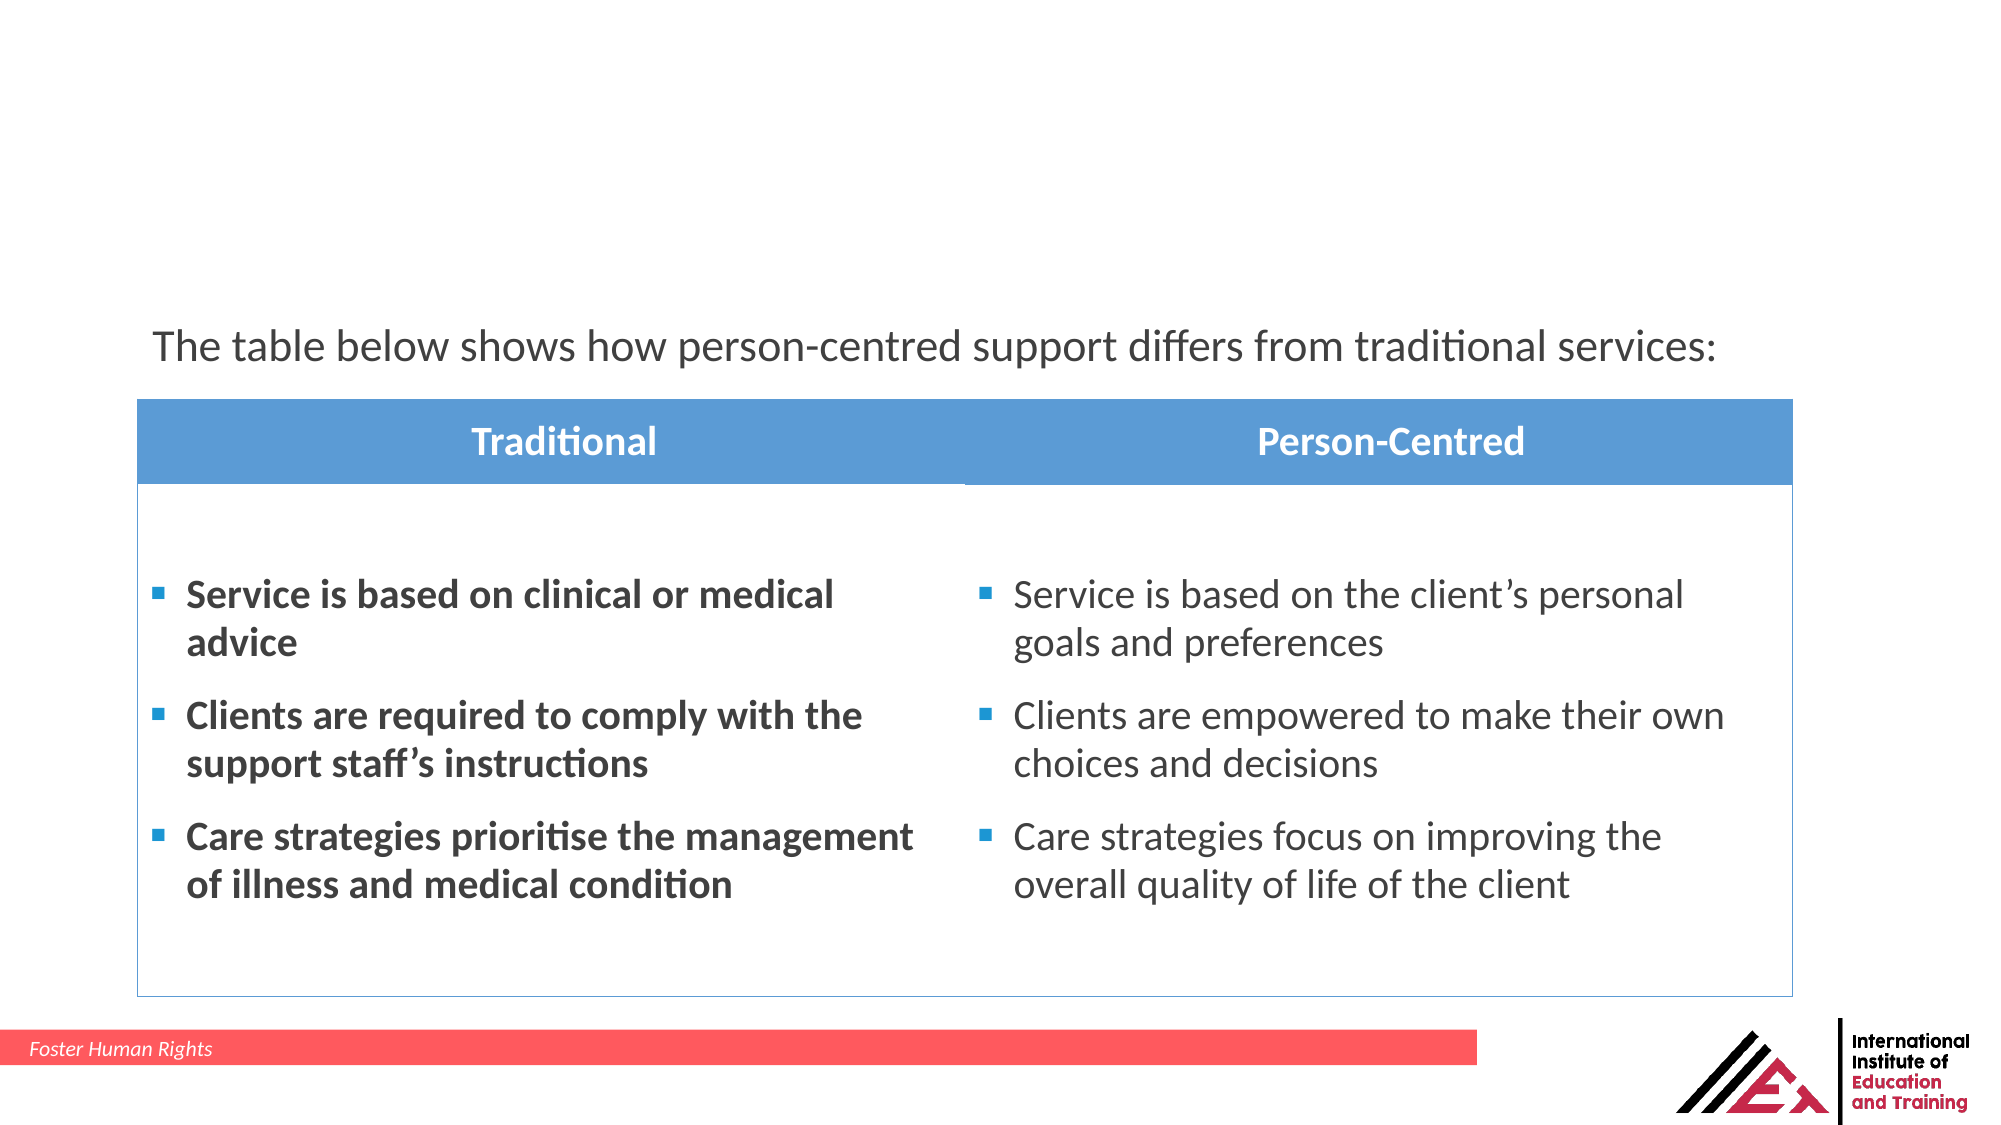

The table below shows how person-centred support differs from traditional services:
| Traditional | Person-Centred |
| --- | --- |
| Service is based on clinical or medical advice Clients are required to comply with the support staff’s instructions Care strategies prioritise the management of illness and medical condition | Service is based on the client’s personal goals and preferences Clients are empowered to make their own choices and decisions Care strategies focus on improving the overall quality of life of the client |
Foster Human Rights